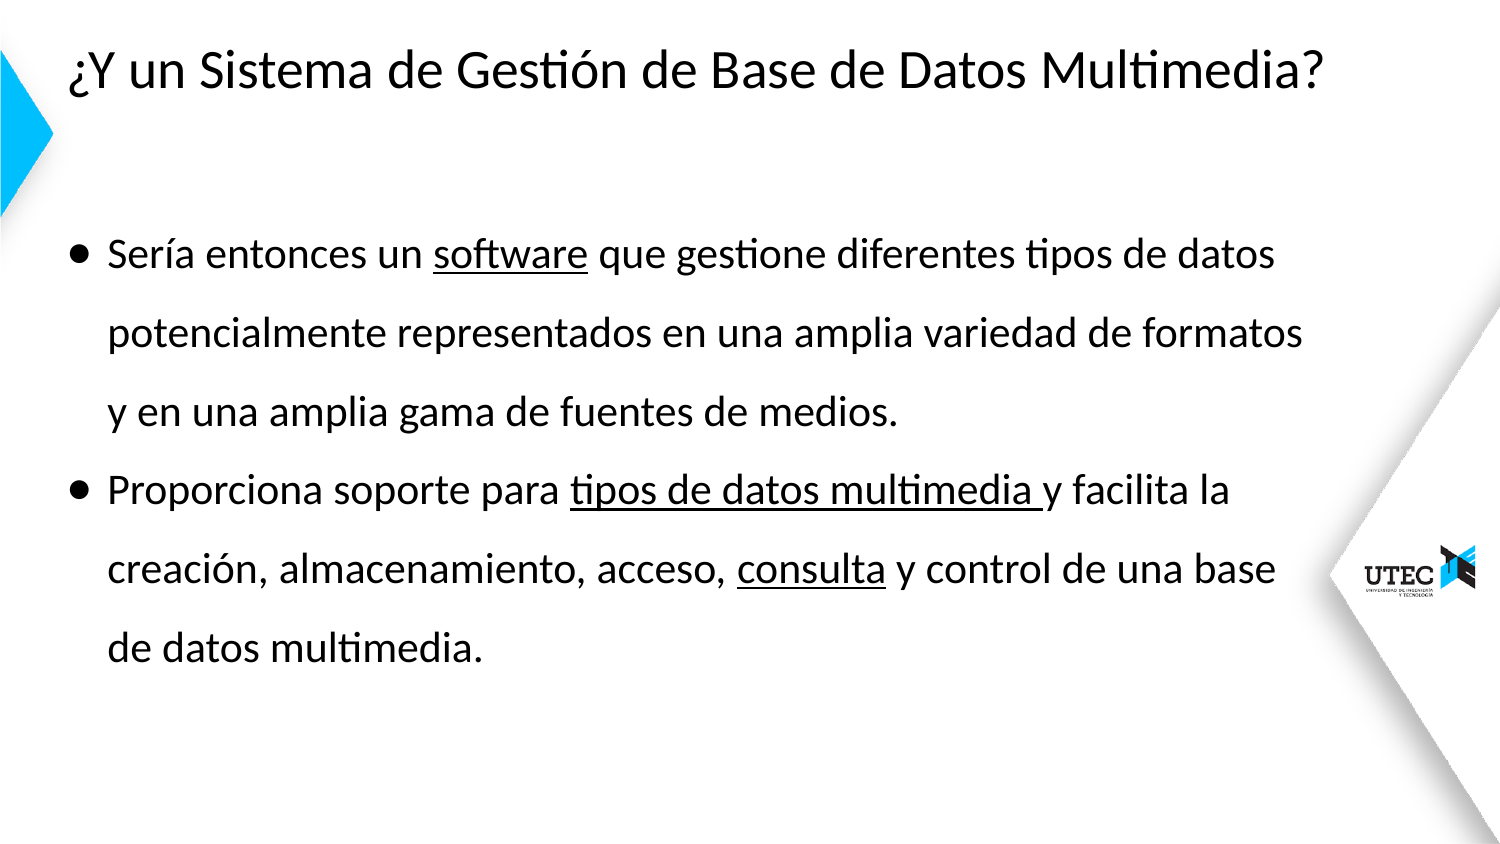

# ¿Y un Sistema de Gestión de Base de Datos Multimedia?
Sería entonces un software que gestione diferentes tipos de datos potencialmente representados en una amplia variedad de formatos y en una amplia gama de fuentes de medios.
Proporciona soporte para tipos de datos multimedia y facilita la creación, almacenamiento, acceso, consulta y control de una base de datos multimedia.